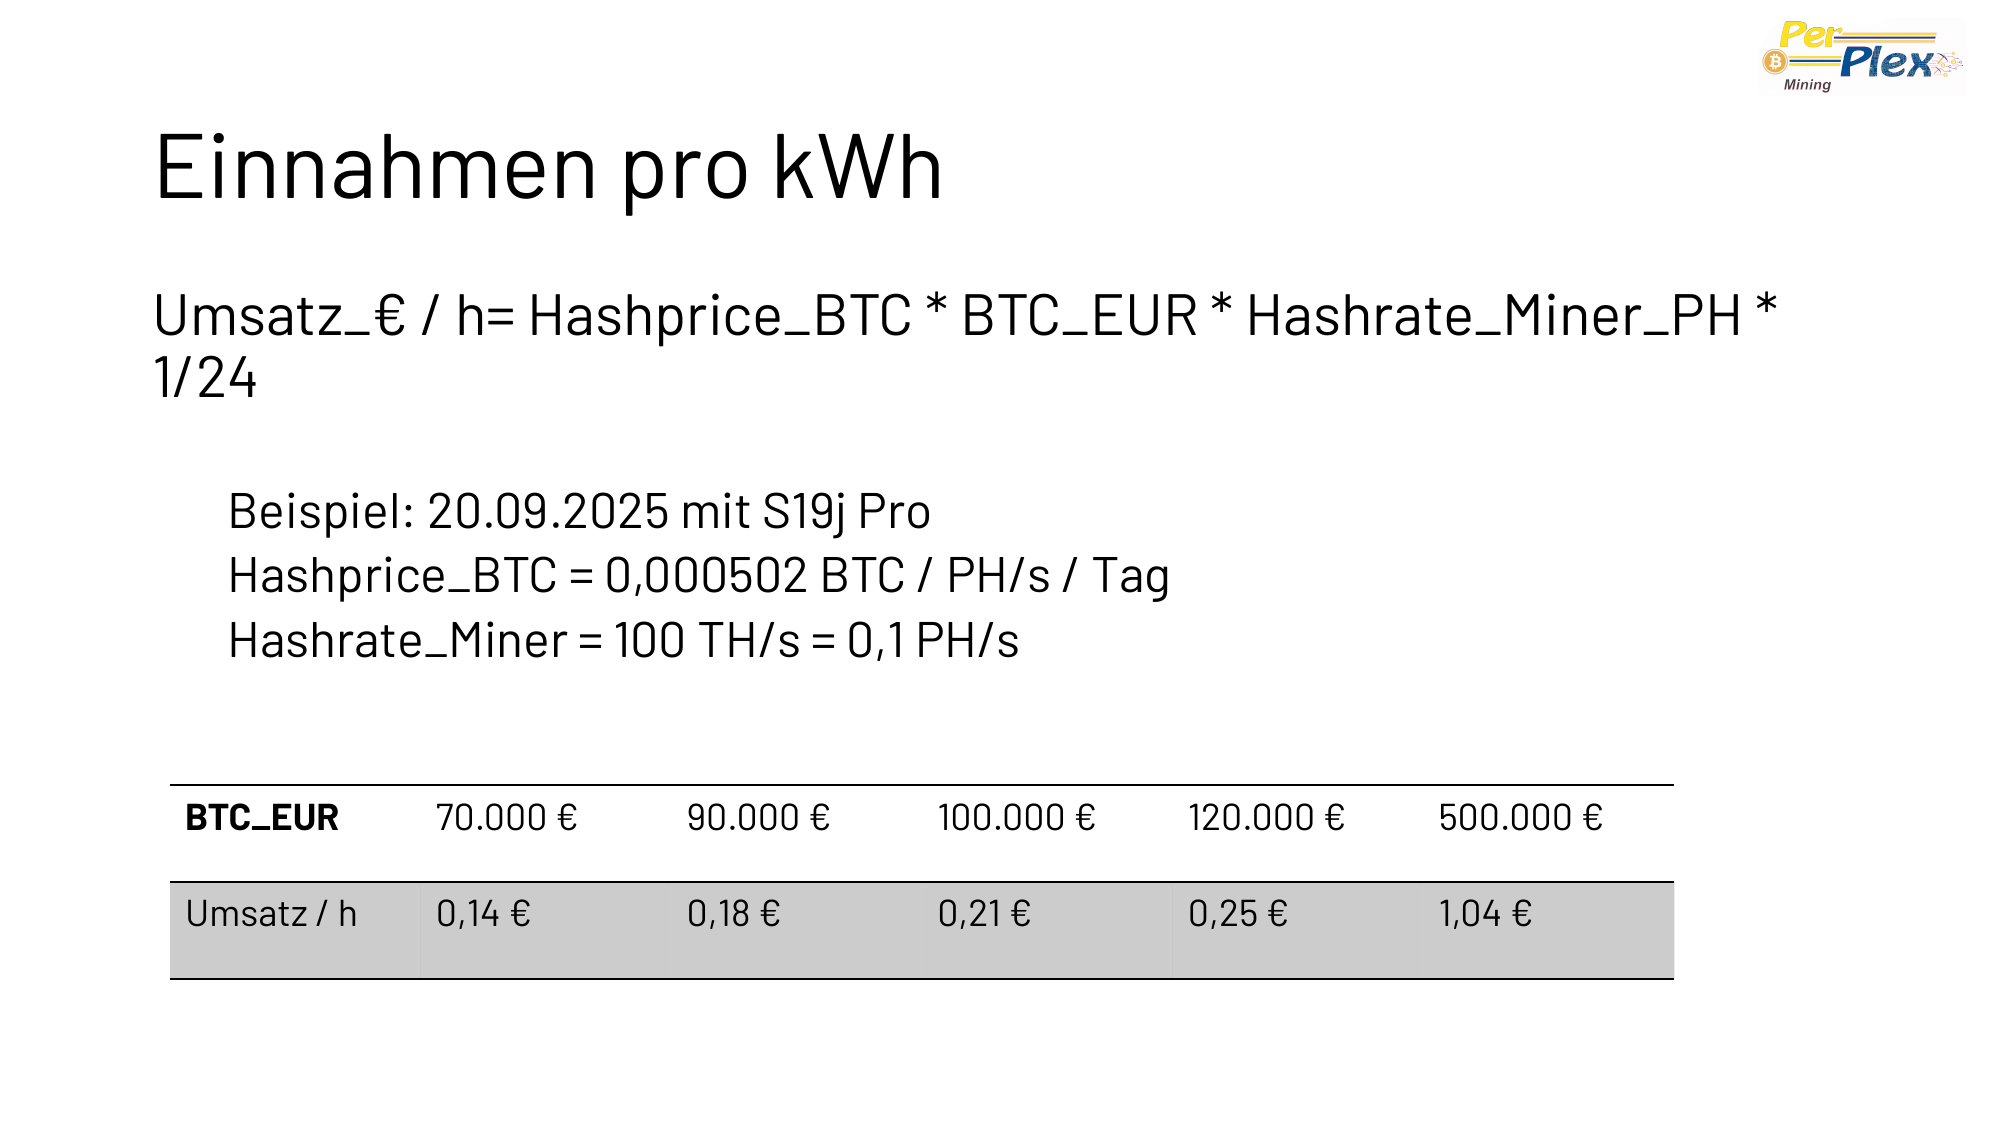

# Einnahmen pro kWh
Umsatz_€ / h= Hashprice_BTC * BTC_EUR * Hashrate_Miner_PH * 1/24

Beispiel: 20.09.2025 mit S19j Pro
Hashprice_BTC = 0,000502 BTC / PH/s / Tag
Hashrate_Miner = 100 TH/s = 0,1 PH/s

| BTC\_EUR | 70.000 € | 90.000 € | 100.000 € | 120.000 € | 500.000 € |
| --- | --- | --- | --- | --- | --- |
| Umsatz / h | 0,14 € | 0,18 € | 0,21 € | 0,25 € | 1,04 € |